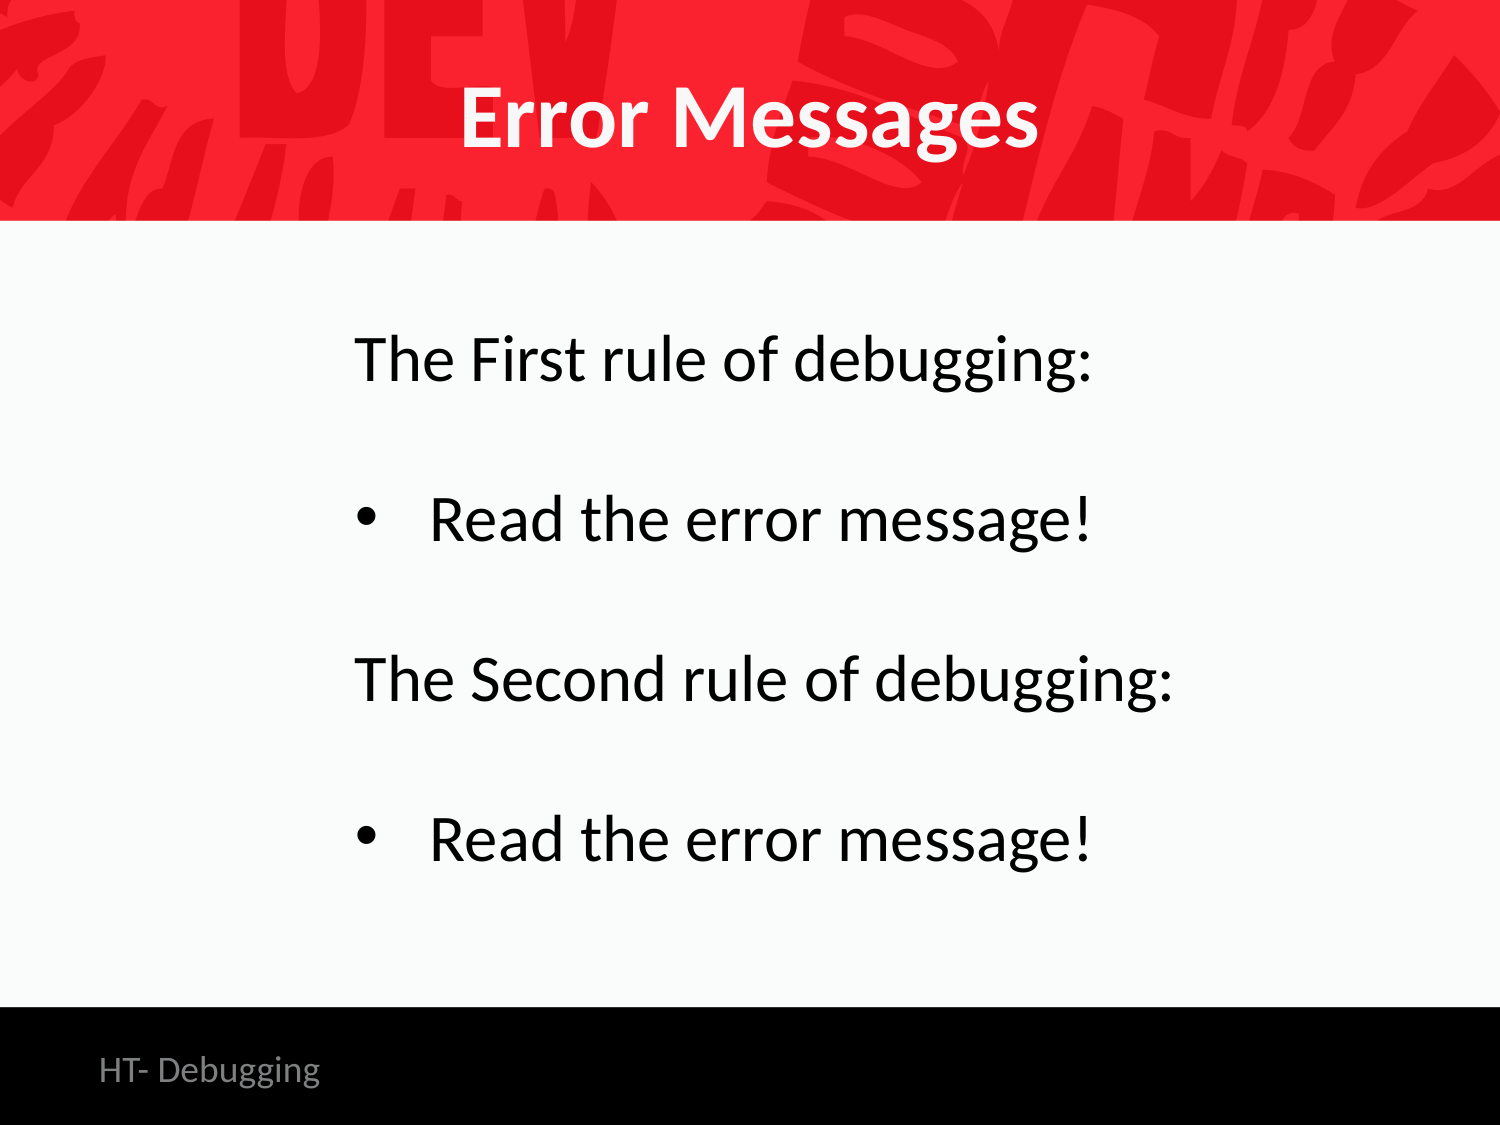

# Error Messages
The First rule of debugging:

Read the error message!

The Second rule of debugging:

Read the error message!

HT- Debugging